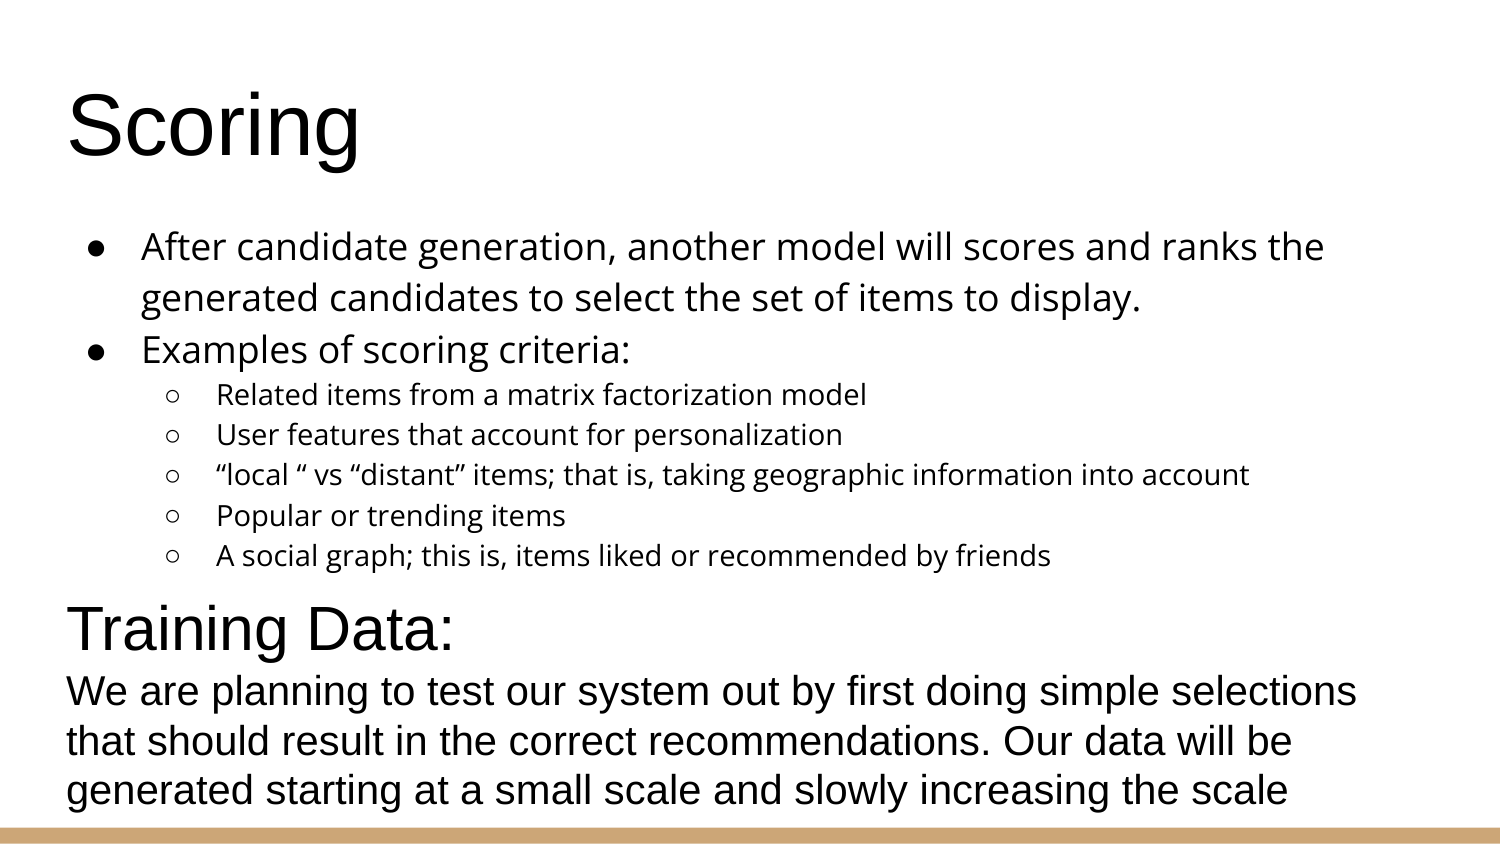

# Scoring
After candidate generation, another model will scores and ranks the generated candidates to select the set of items to display.
Examples of scoring criteria:
Related items from a matrix factorization model
User features that account for personalization
“local “ vs “distant” items; that is, taking geographic information into account
Popular or trending items
A social graph; this is, items liked or recommended by friends
Training Data:
We are planning to test our system out by first doing simple selections that should result in the correct recommendations. Our data will be generated starting at a small scale and slowly increasing the scale